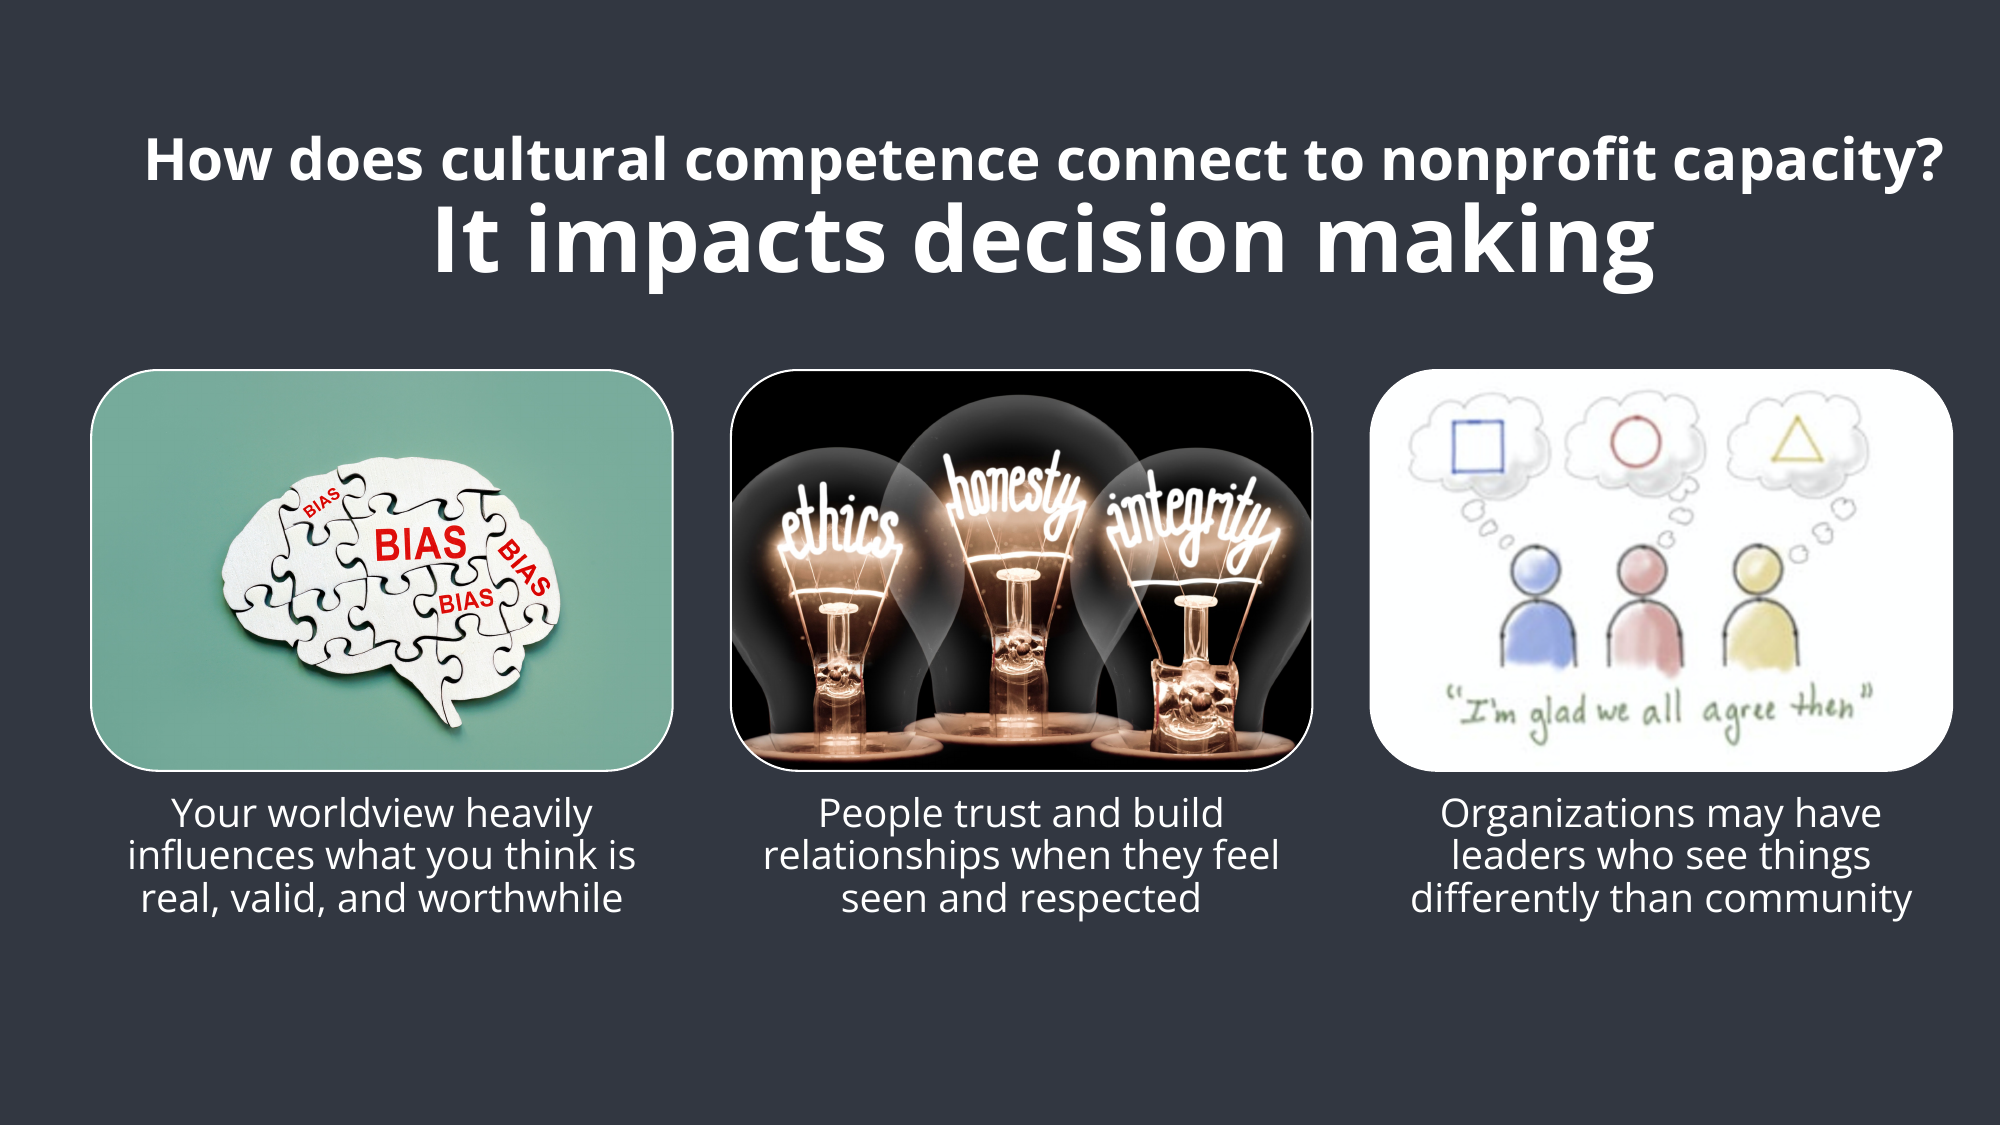

# How does cultural competence connect to nonprofit capacity? It impacts decision making
Your worldview heavily influences what you think is real, valid, and worthwhile
People trust and build relationships when they feel seen and respected
Organizations may have leaders who see things differently than community